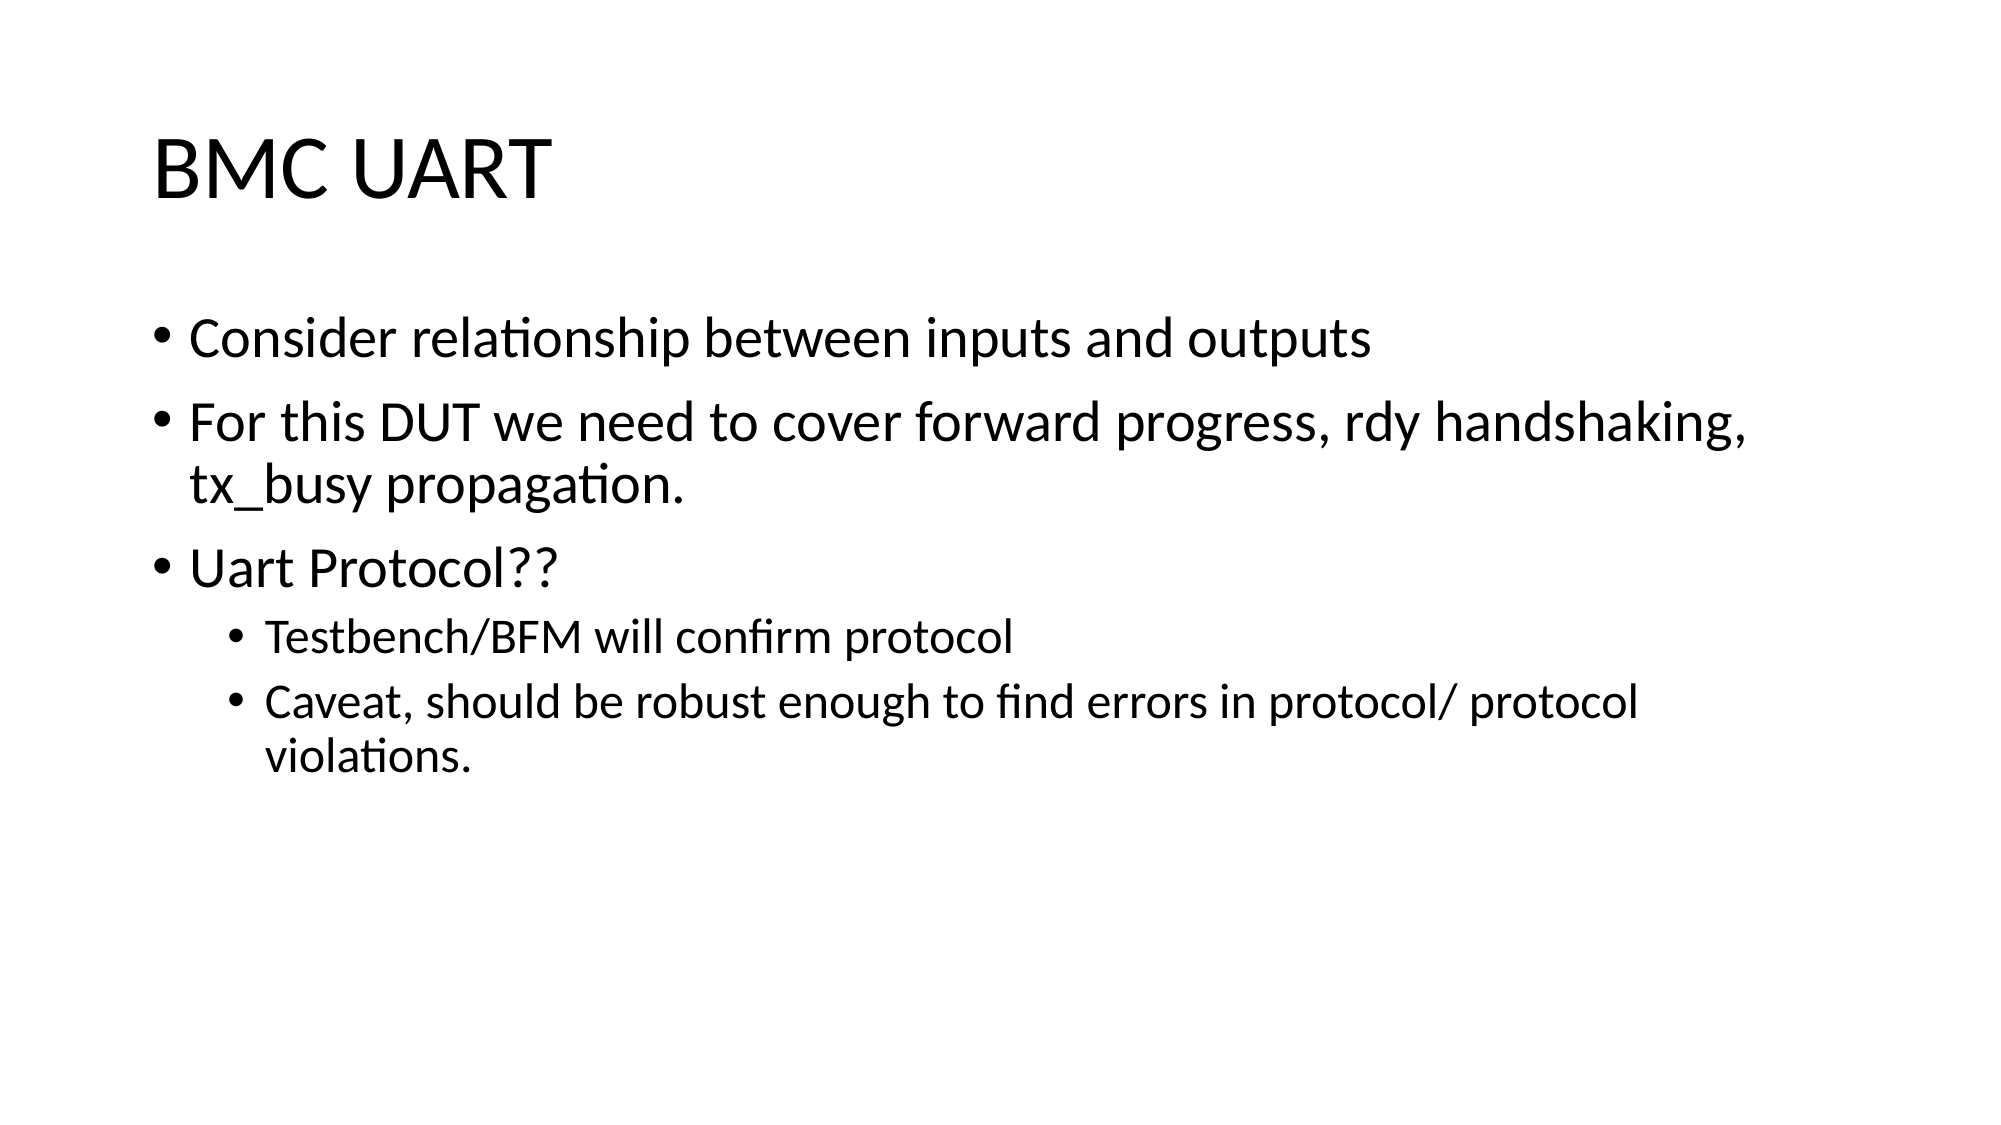

# BMC UART
Consider relationship between inputs and outputs
For this DUT we need to cover forward progress, rdy handshaking, tx_busy propagation.
Uart Protocol??
Testbench/BFM will confirm protocol
Caveat, should be robust enough to find errors in protocol/ protocol violations.